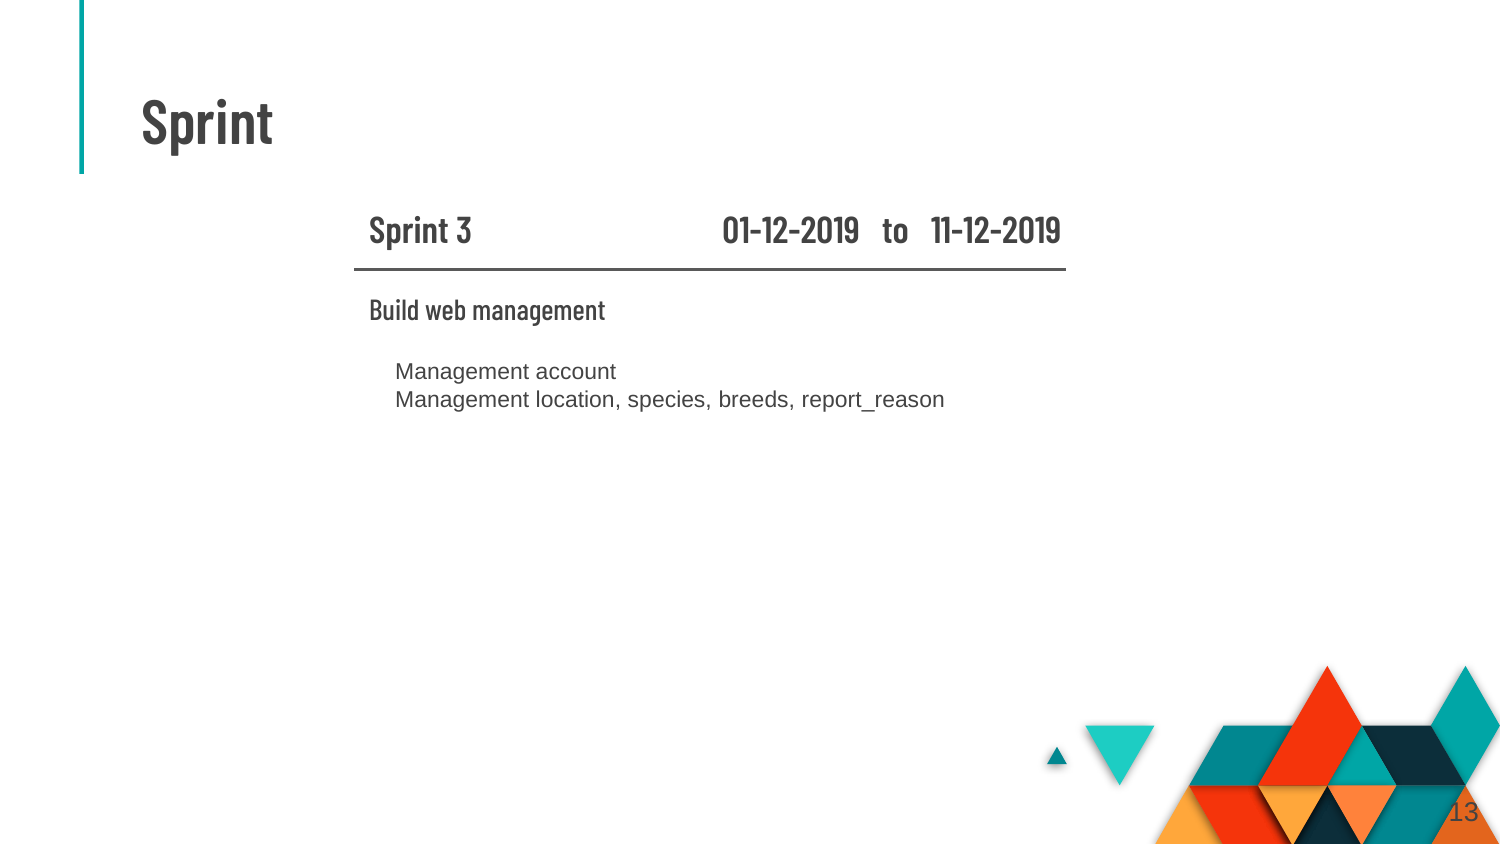

# Sprint
Sprint 3
01-12-2019   to   11-12-2019
Build web management
Management account
Management location, species, breeds, report_reason
13